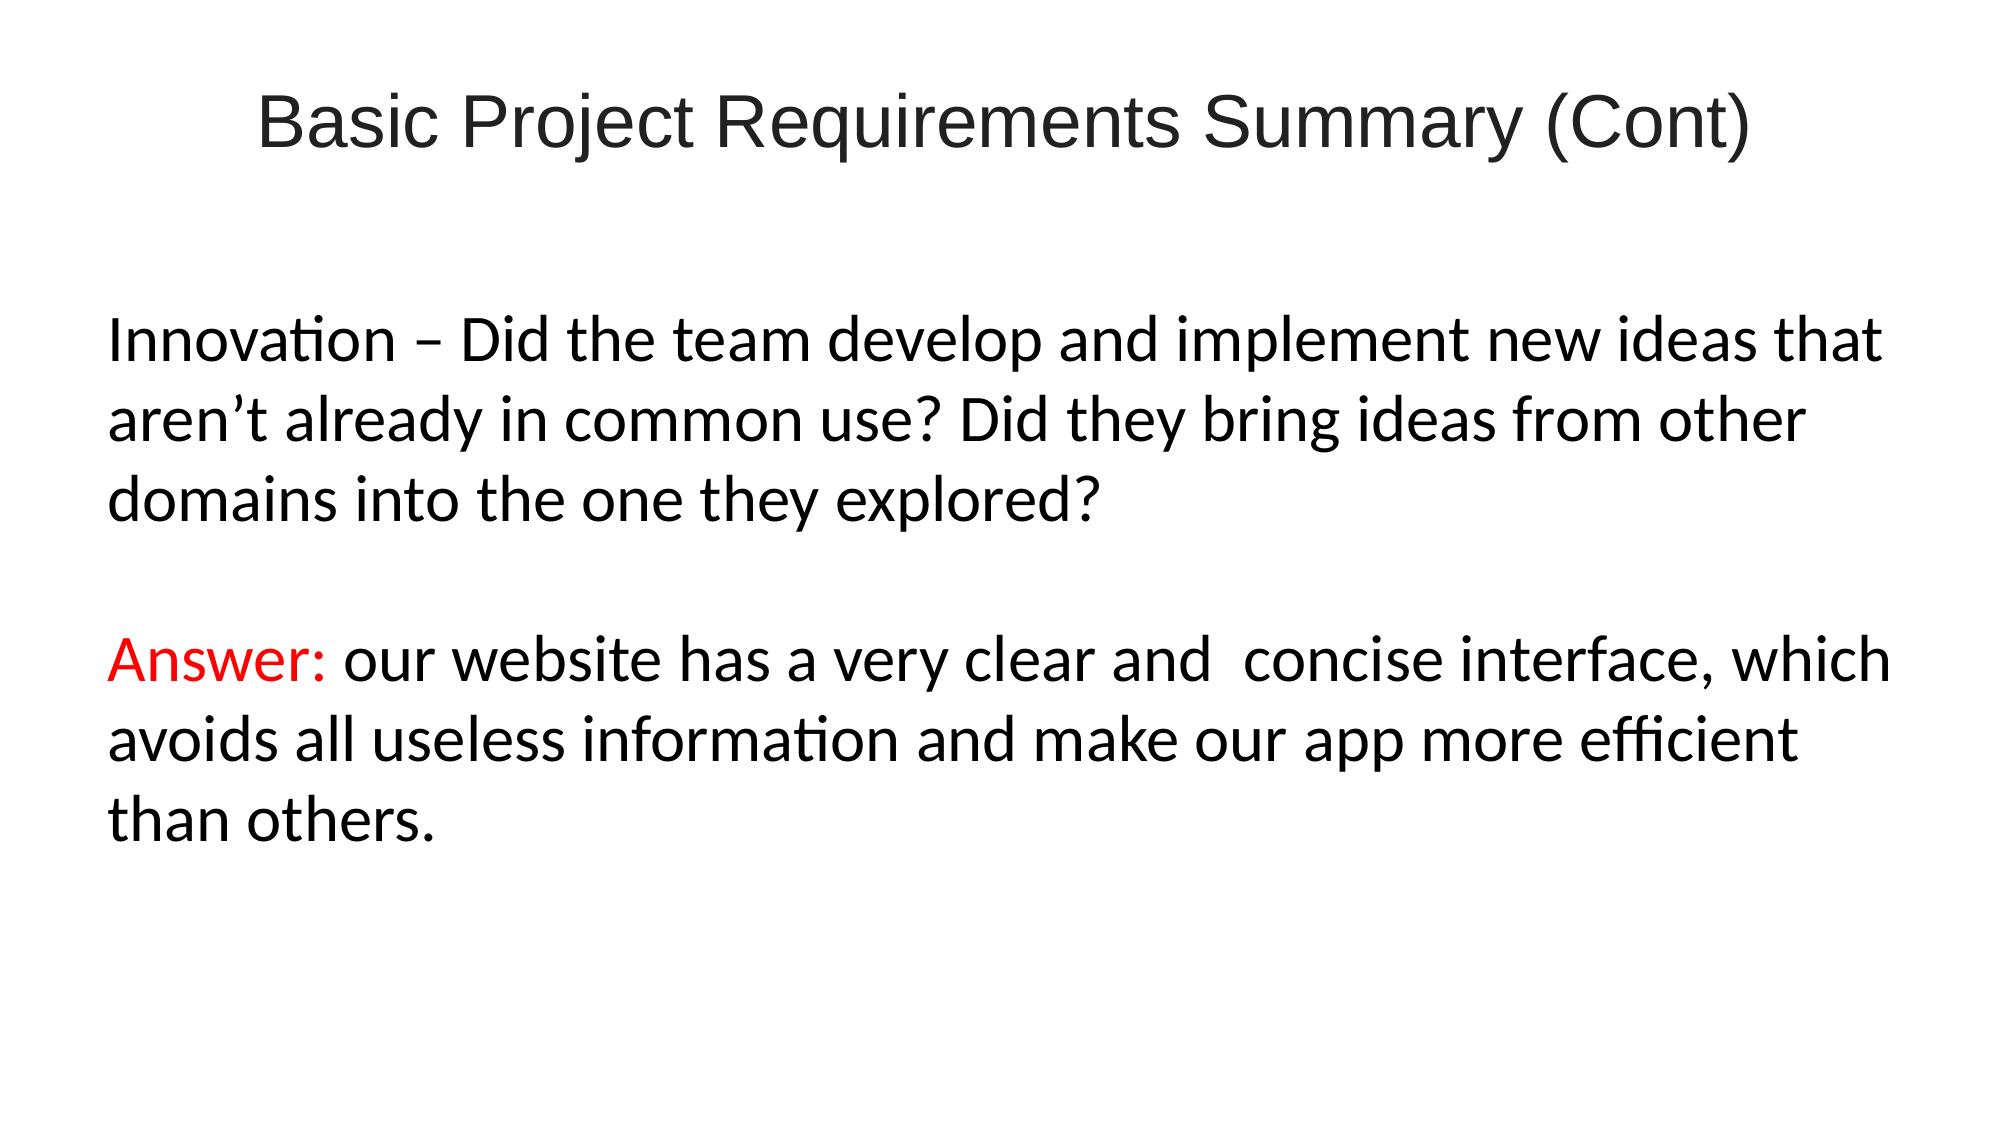

Basic Project Requirements Summary (Cont)
Innovation – Did the team develop and implement new ideas that aren’t already in common use? Did they bring ideas from other domains into the one they explored?

Answer: our website has a very clear and  concise interface, which avoids all useless information and make our app more efficient than others.